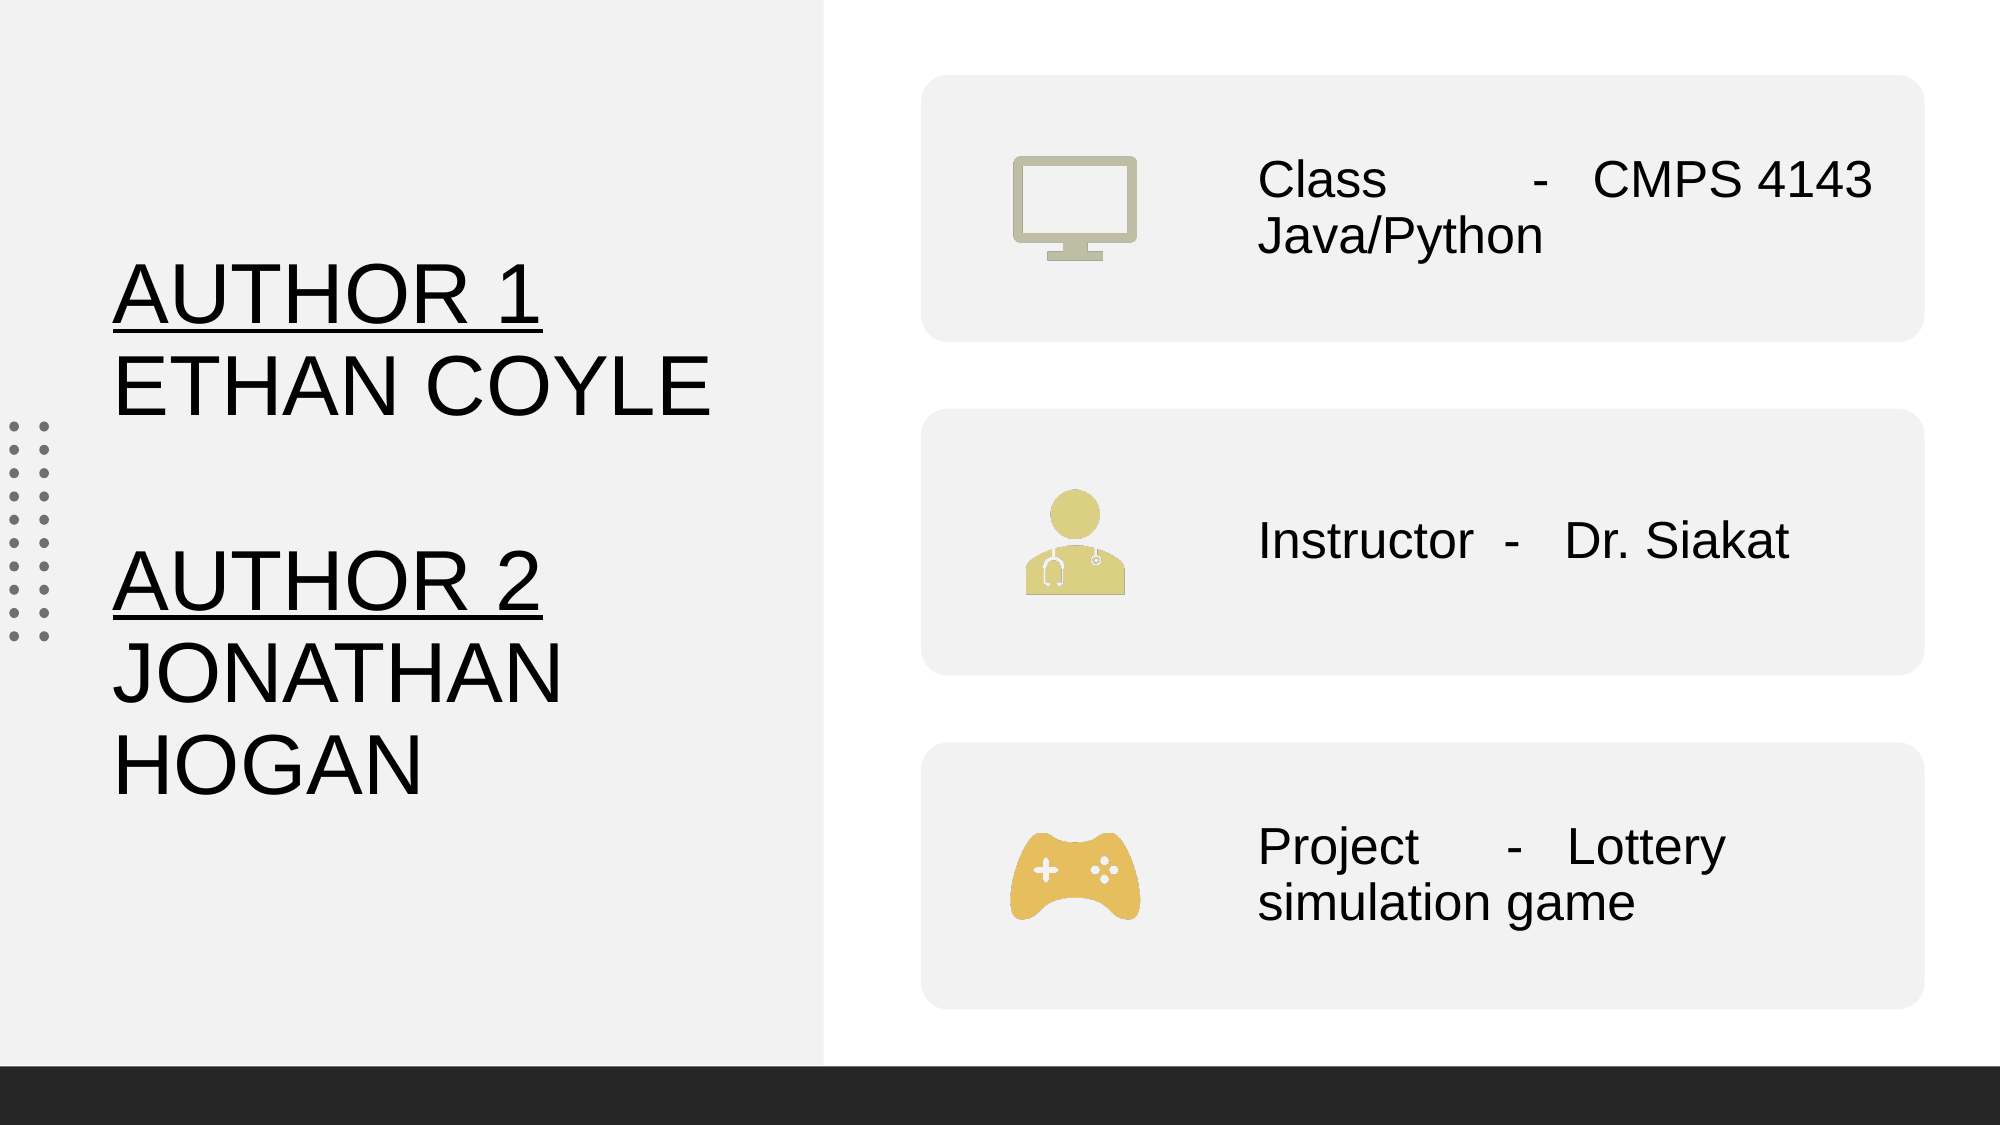

Class          -   CMPS 4143 Java/Python
Instructor  -   Dr. Siakat
Project      -   Lottery simulation game
Author 1 Ethan Coyle
author 2 Jonathan hogan